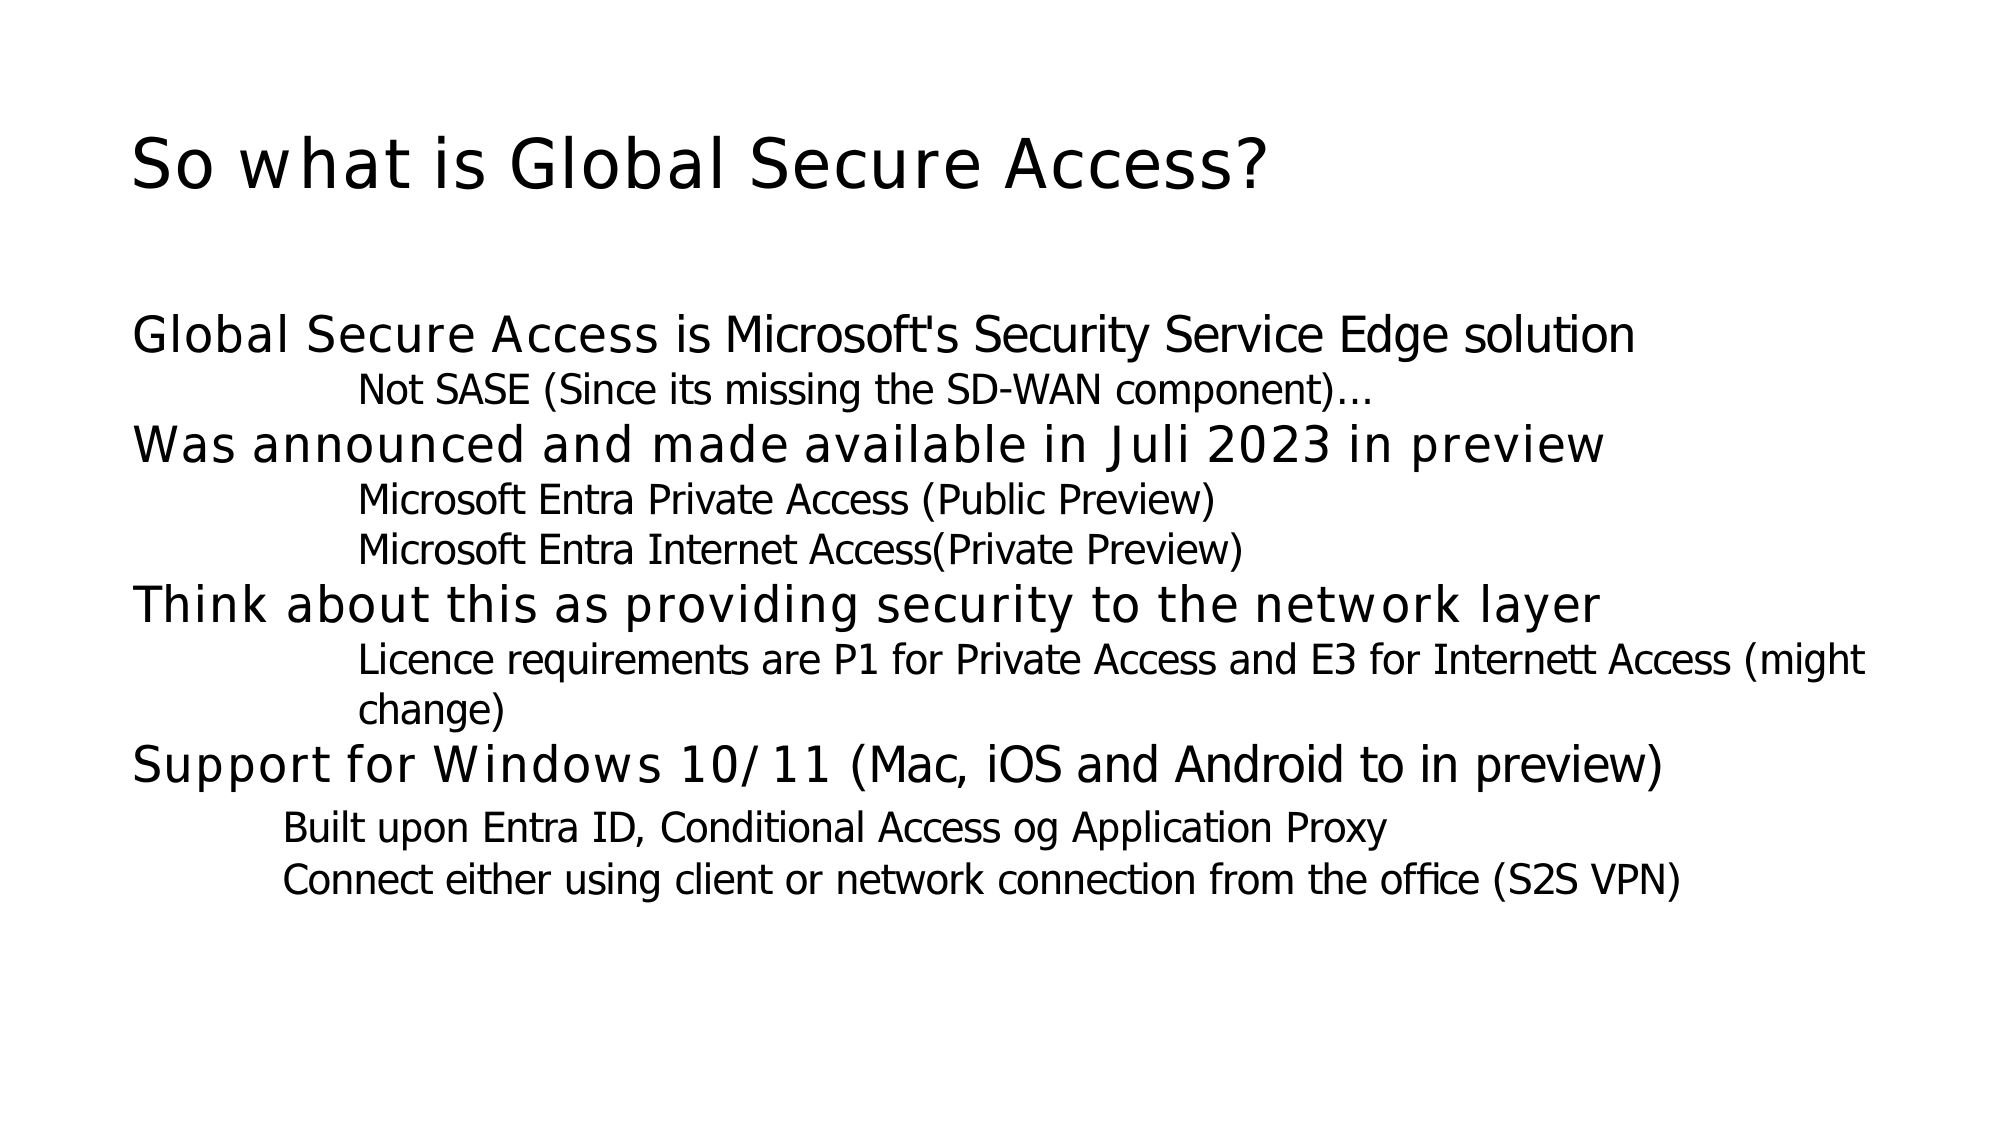

# So what is Global Secure Access?
Global Secure Access is Microsoft's Security Service Edge solution
	Not SASE (Since its missing the SD-WAN component)...
Was announced and made available in Juli 2023 in preview
	Microsoft Entra Private Access (Public Preview)
	Microsoft Entra Internet Access(Private Preview)
Think about this as providing security to the network layer
	Licence requirements are P1 for Private Access and E3 for Internett Access (might 	change)
Support for Windows 10/11 (Mac, iOS and Android to in preview)
	Built upon Entra ID, Conditional Access og Application Proxy
	Connect either using client or network connection from the office (S2S VPN)